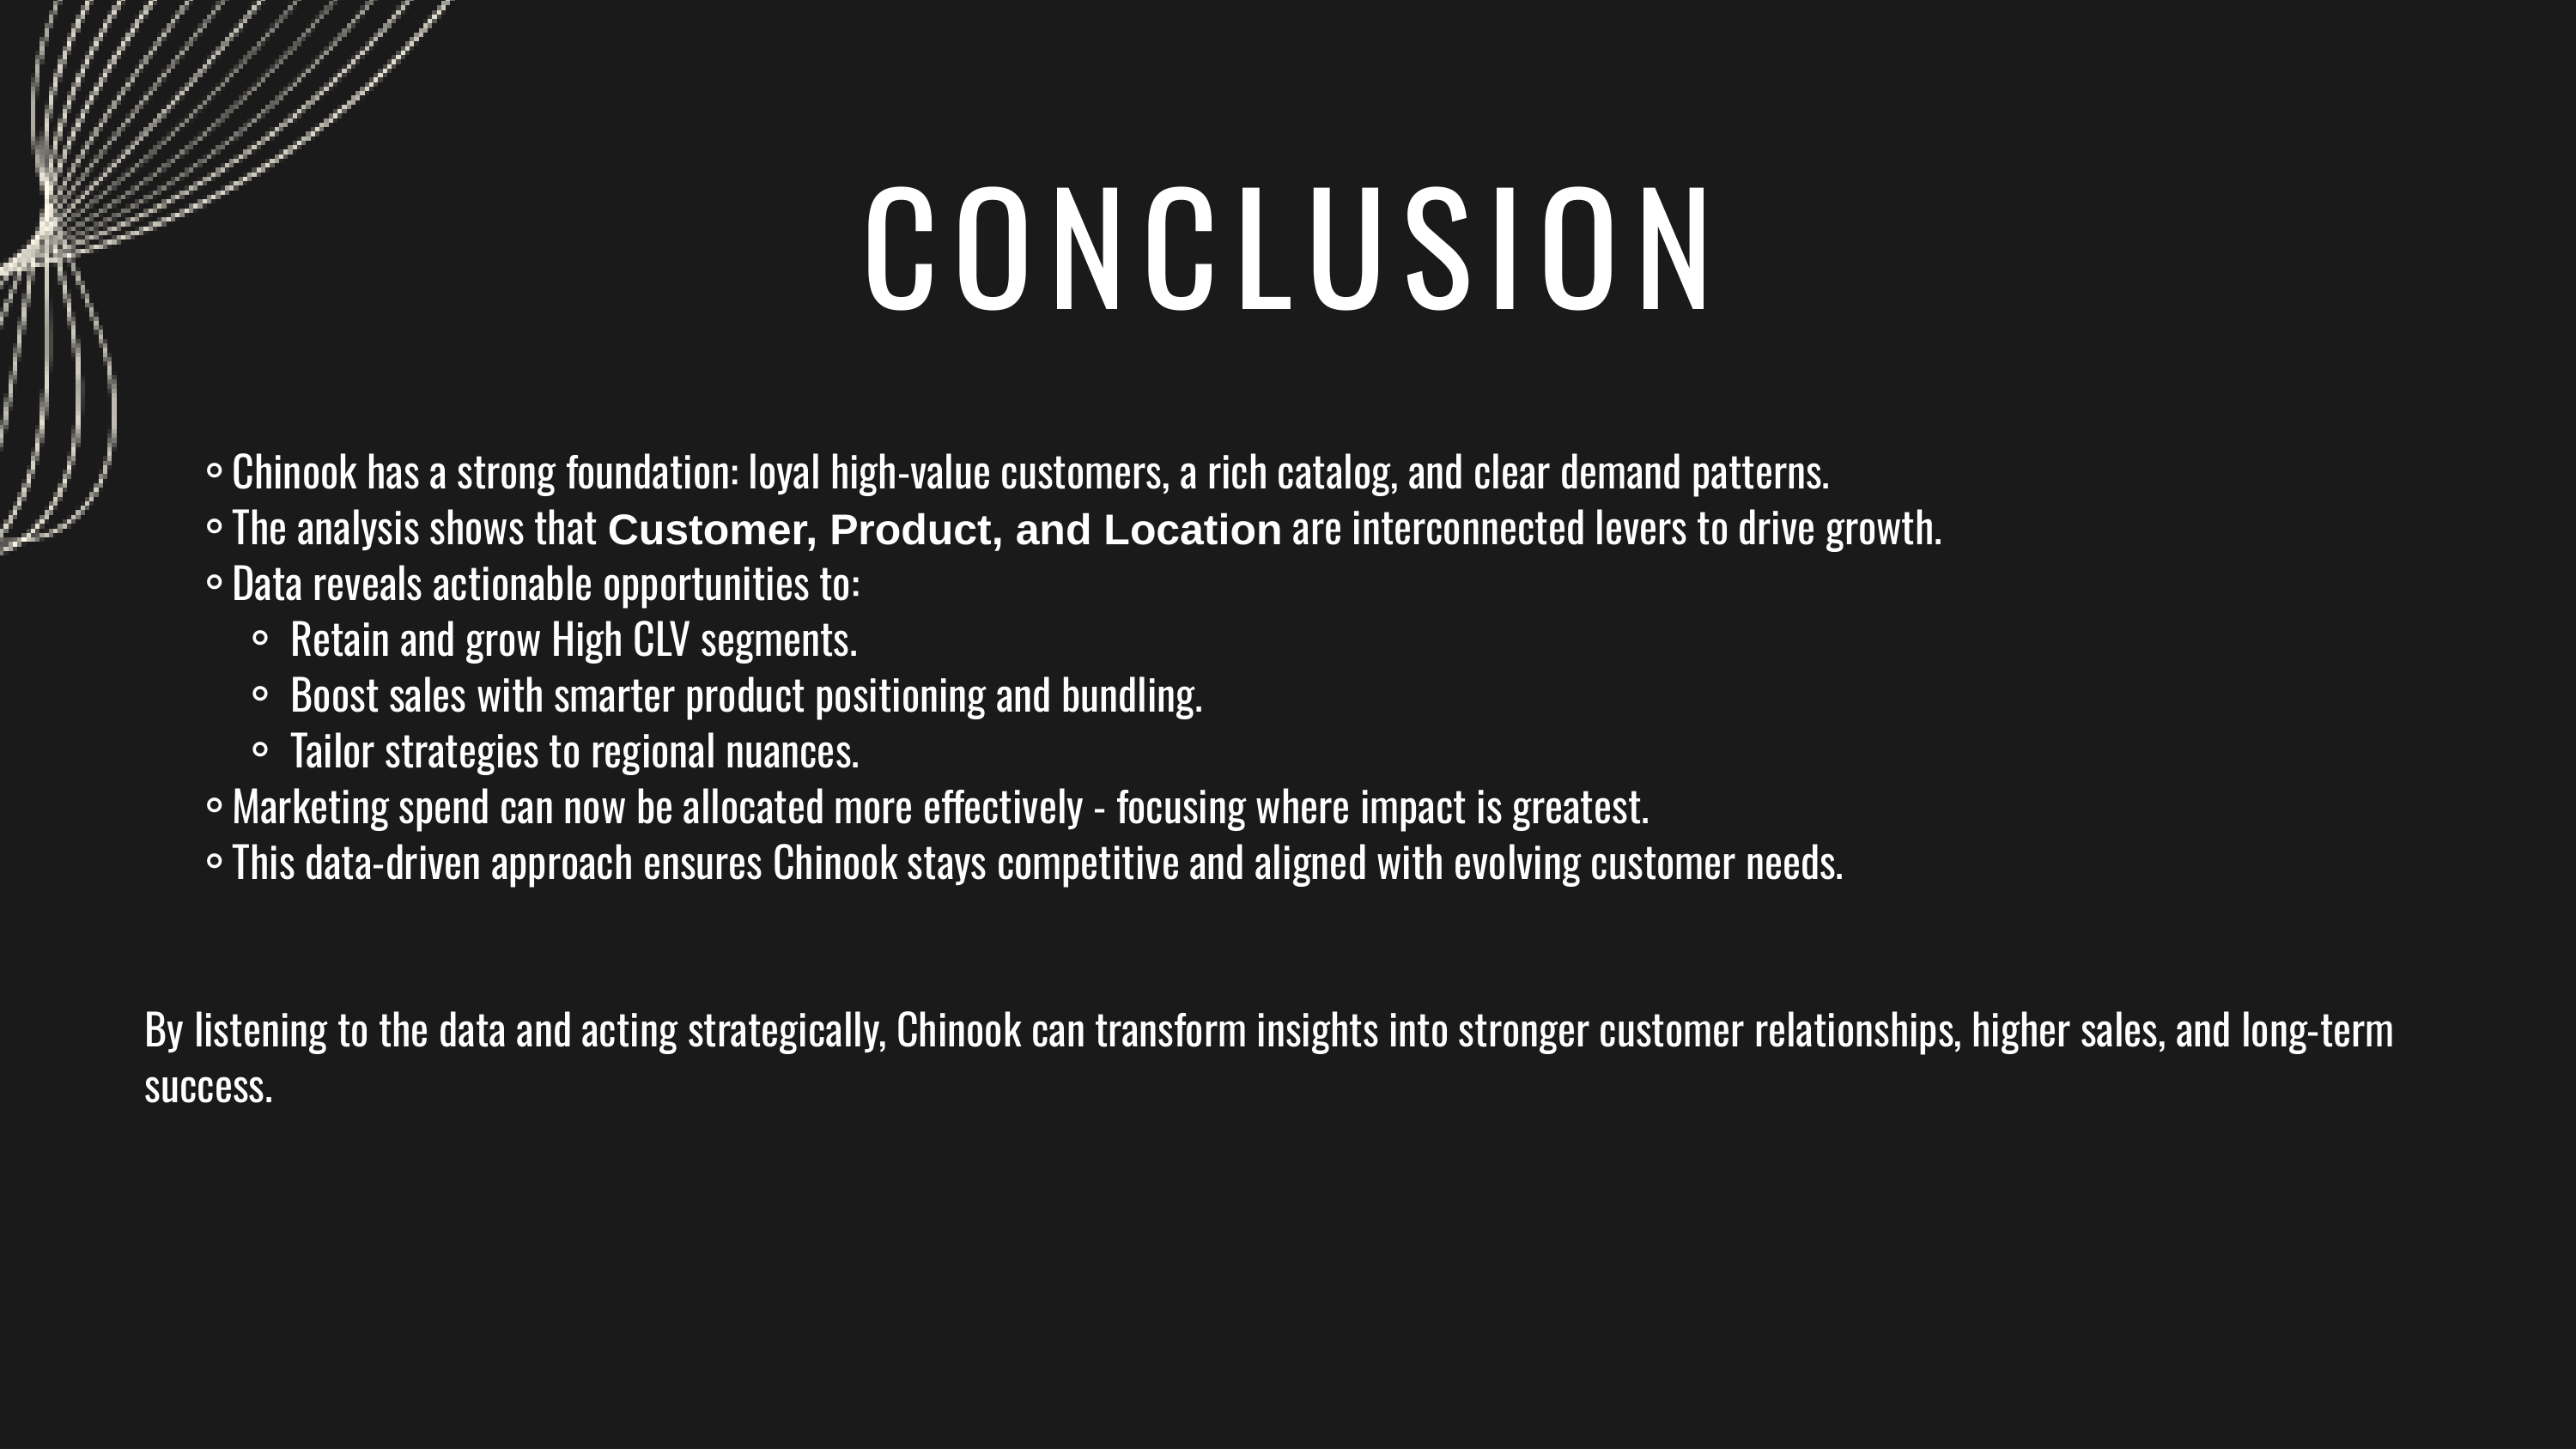

CONCLUSION
Chinook has a strong foundation: loyal high-value customers, a rich catalog, and clear demand patterns.
The analysis shows that Customer, Product, and Location are interconnected levers to drive growth.
Data reveals actionable opportunities to:
Retain and grow High CLV segments.
Boost sales with smarter product positioning and bundling.
Tailor strategies to regional nuances.
Marketing spend can now be allocated more effectively - focusing where impact is greatest.
This data-driven approach ensures Chinook stays competitive and aligned with evolving customer needs.

By listening to the data and acting strategically, Chinook can transform insights into stronger customer relationships, higher sales, and long-term success.